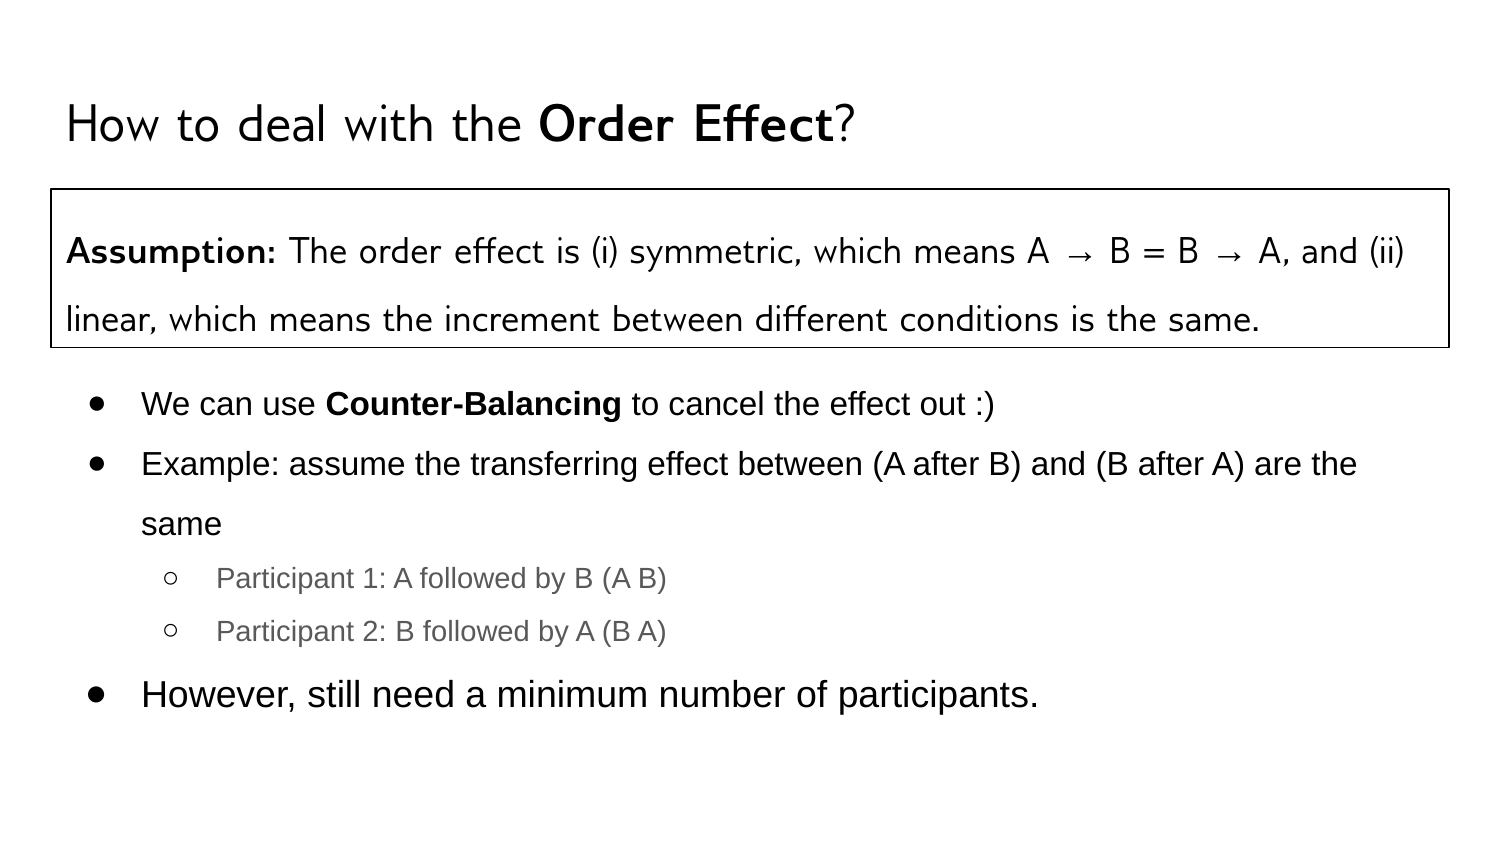

# How to deal with the Order Effect?
Assumption: The order effect is (i) symmetric, which means A → B = B → A, and (ii) linear, which means the increment between different conditions is the same.
We can use Counter-Balancing to cancel the effect out :)
Example: assume the transferring effect between (A after B) and (B after A) are the same
Participant 1: A followed by B (A B)
Participant 2: B followed by A (B A)
However, still need a minimum number of participants.